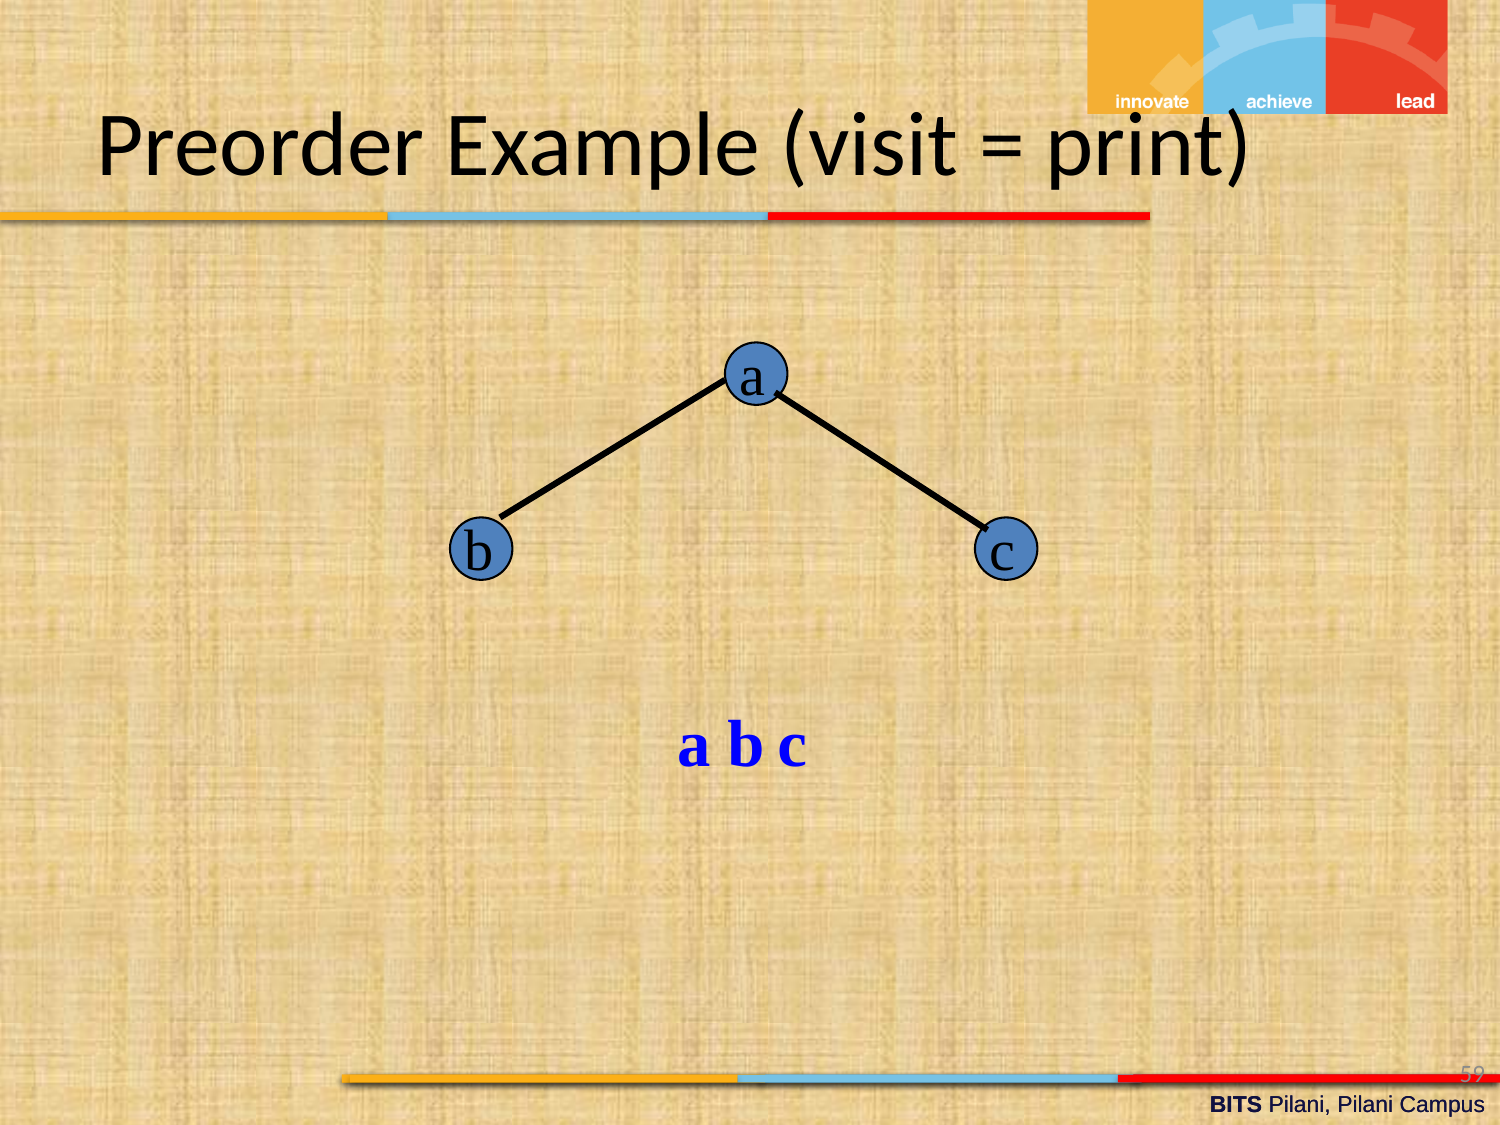

Preorder Example (visit = print)

a

b

c
a
b
c
59